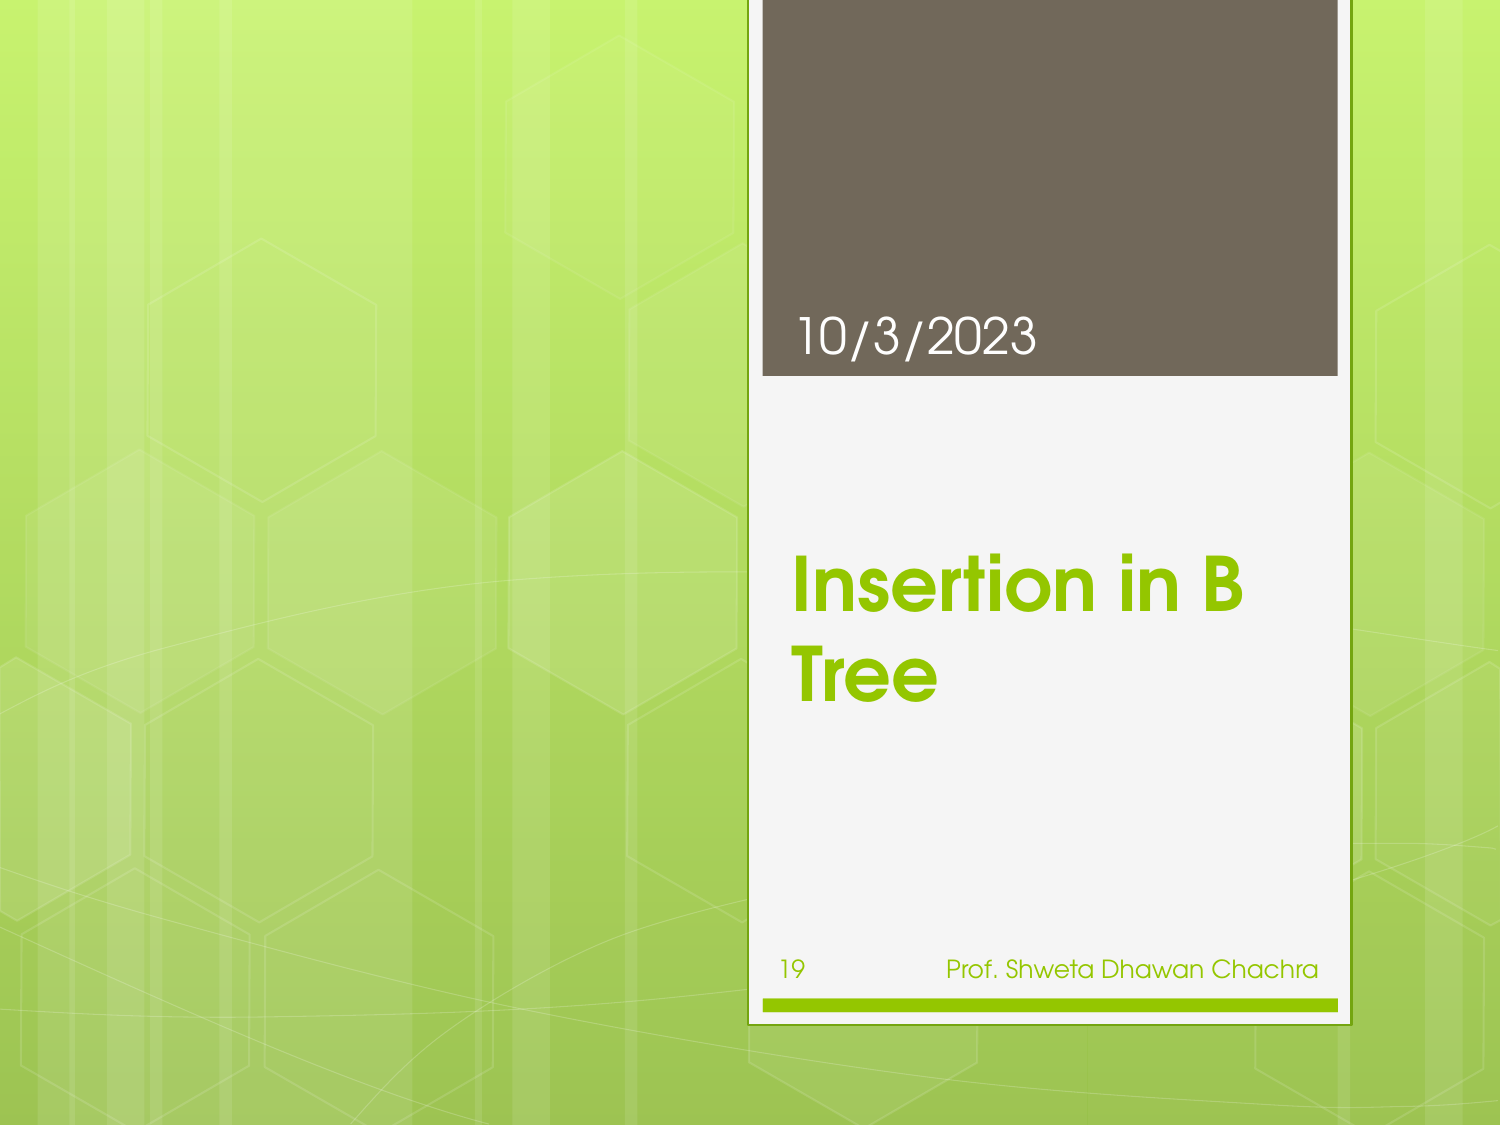

10/3/2023
# Insertion in B Tree

19
Prof. Shweta Dhawan Chachra